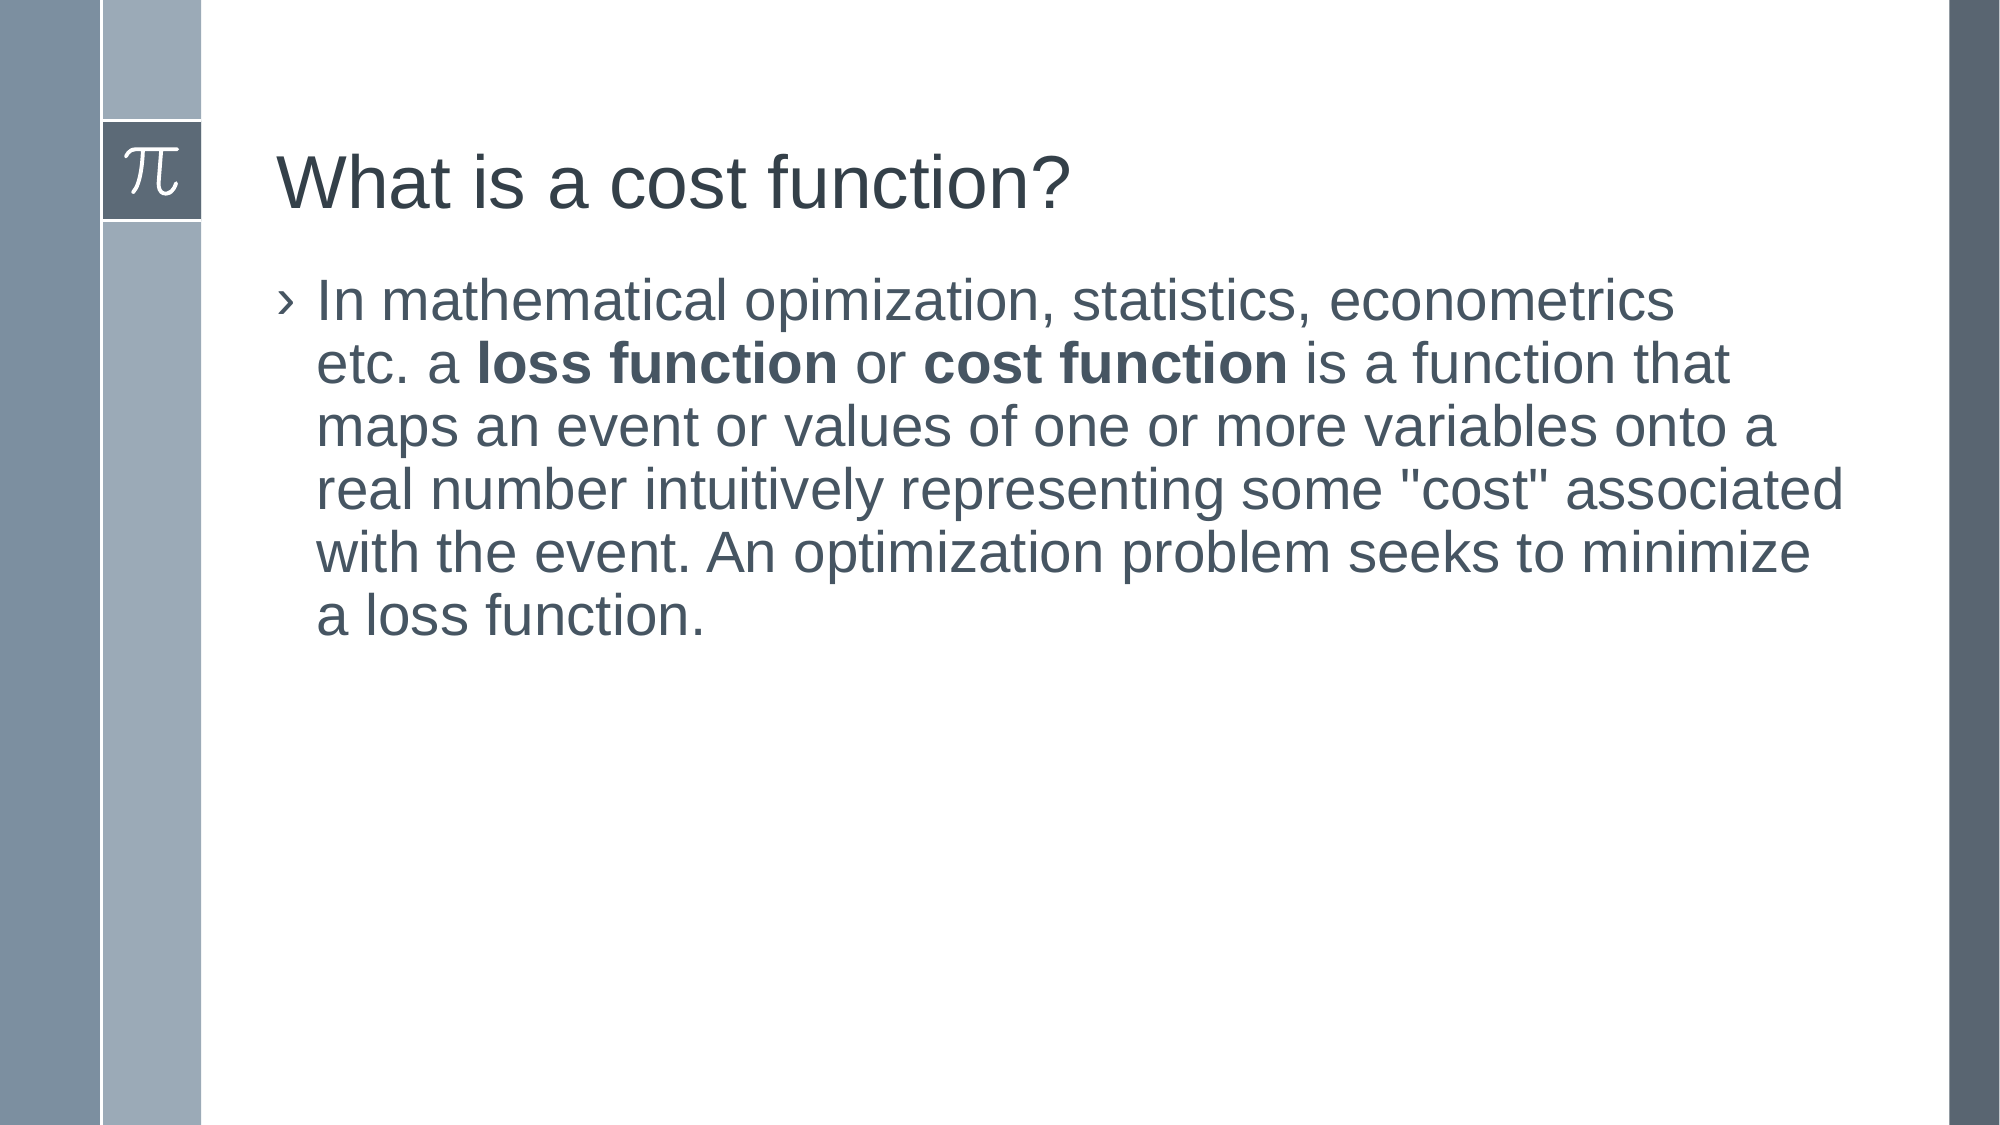

# What is a cost function?
In mathematical opimization, statistics, econometrics etc. a loss function or cost function is a function that maps an event or values of one or more variables onto a real number intuitively representing some "cost" associated with the event. An optimization problem seeks to minimize a loss function.